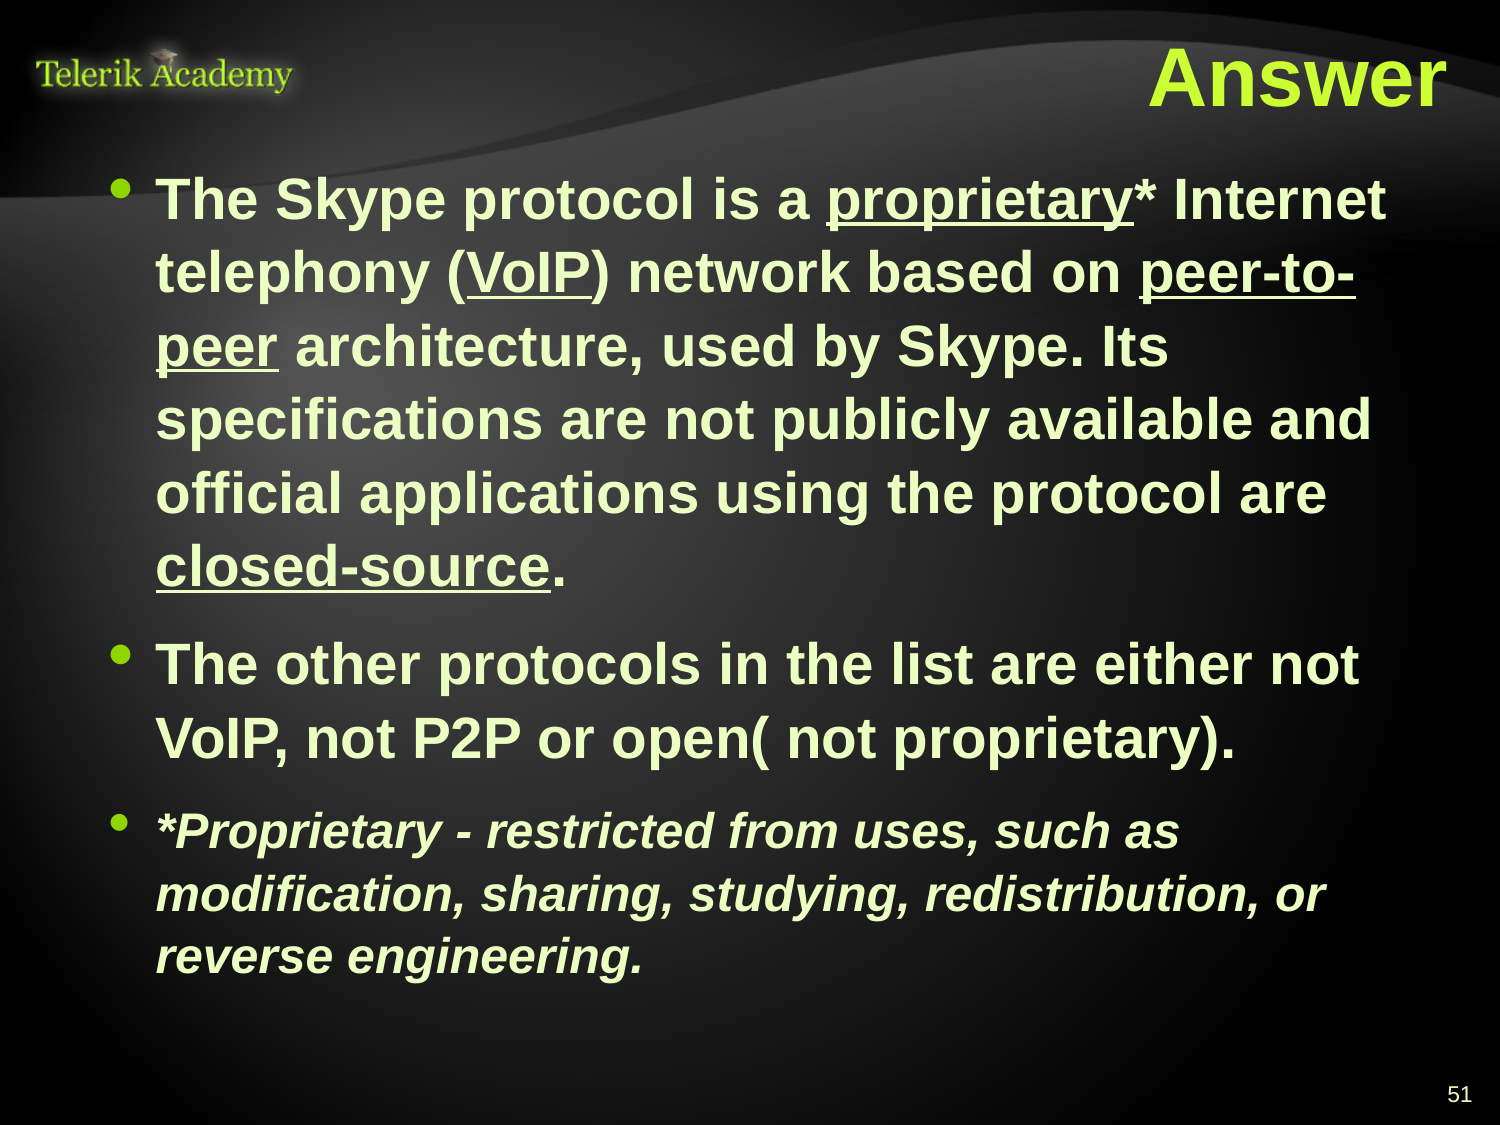

# Answer
The Skype protocol is a proprietary* Internet telephony (VoIP) network based on peer-to-peer architecture, used by Skype. Its specifications are not publicly available and official applications using the protocol are closed-source.
The other protocols in the list are either not VoIP, not P2P or open( not proprietary).
*Proprietary - restricted from uses, such as modification, sharing, studying, redistribution, or reverse engineering.
51